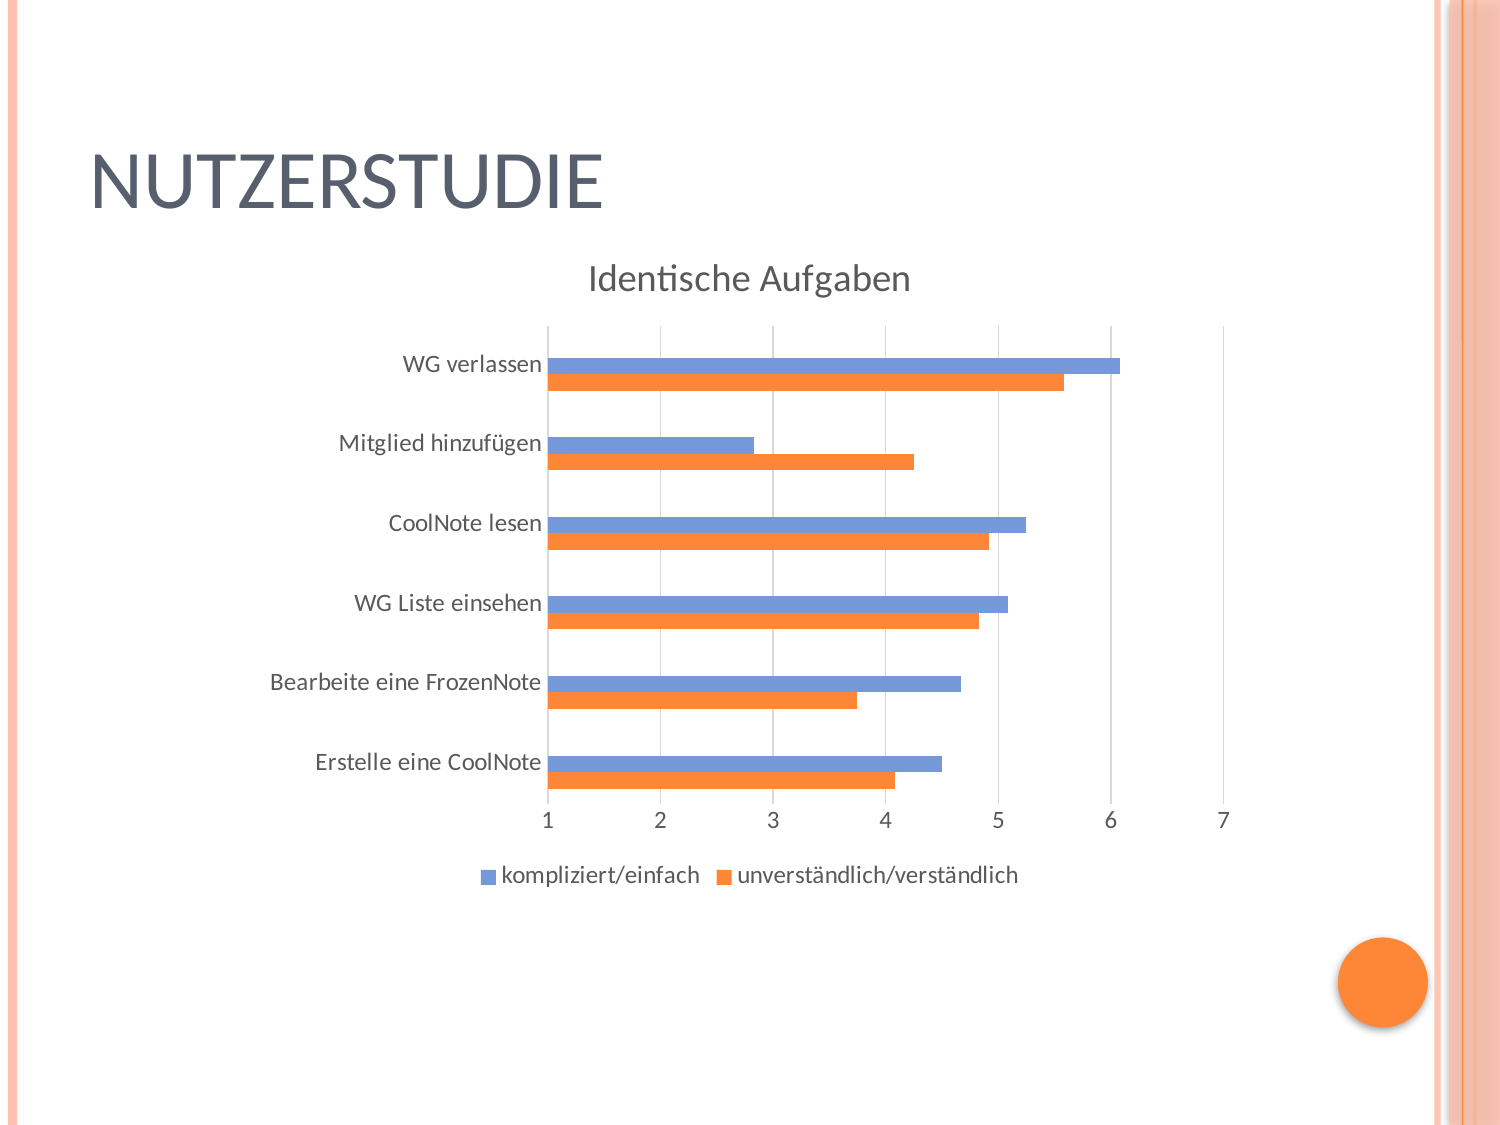

# Nutzerstudie

### Chart: Identische Aufgaben

| Category | unverständlich/verständlich | kompliziert/einfach | Spalte1 |
|---|---|---|---|
| Erstelle eine CoolNote | 4.08333 | 4.5 | None |
| Bearbeite eine FrozenNote | 3.75 | 4.66667 | None |
| WG Liste einsehen | 4.8333 | 5.08333 | None |
| CoolNote lesen | 4.91667 | 5.25 | None |
| Mitglied hinzufügen | 4.25 | 2.833299999999999 | None |
| WG verlassen | 5.58333 | 6.08333 | None |